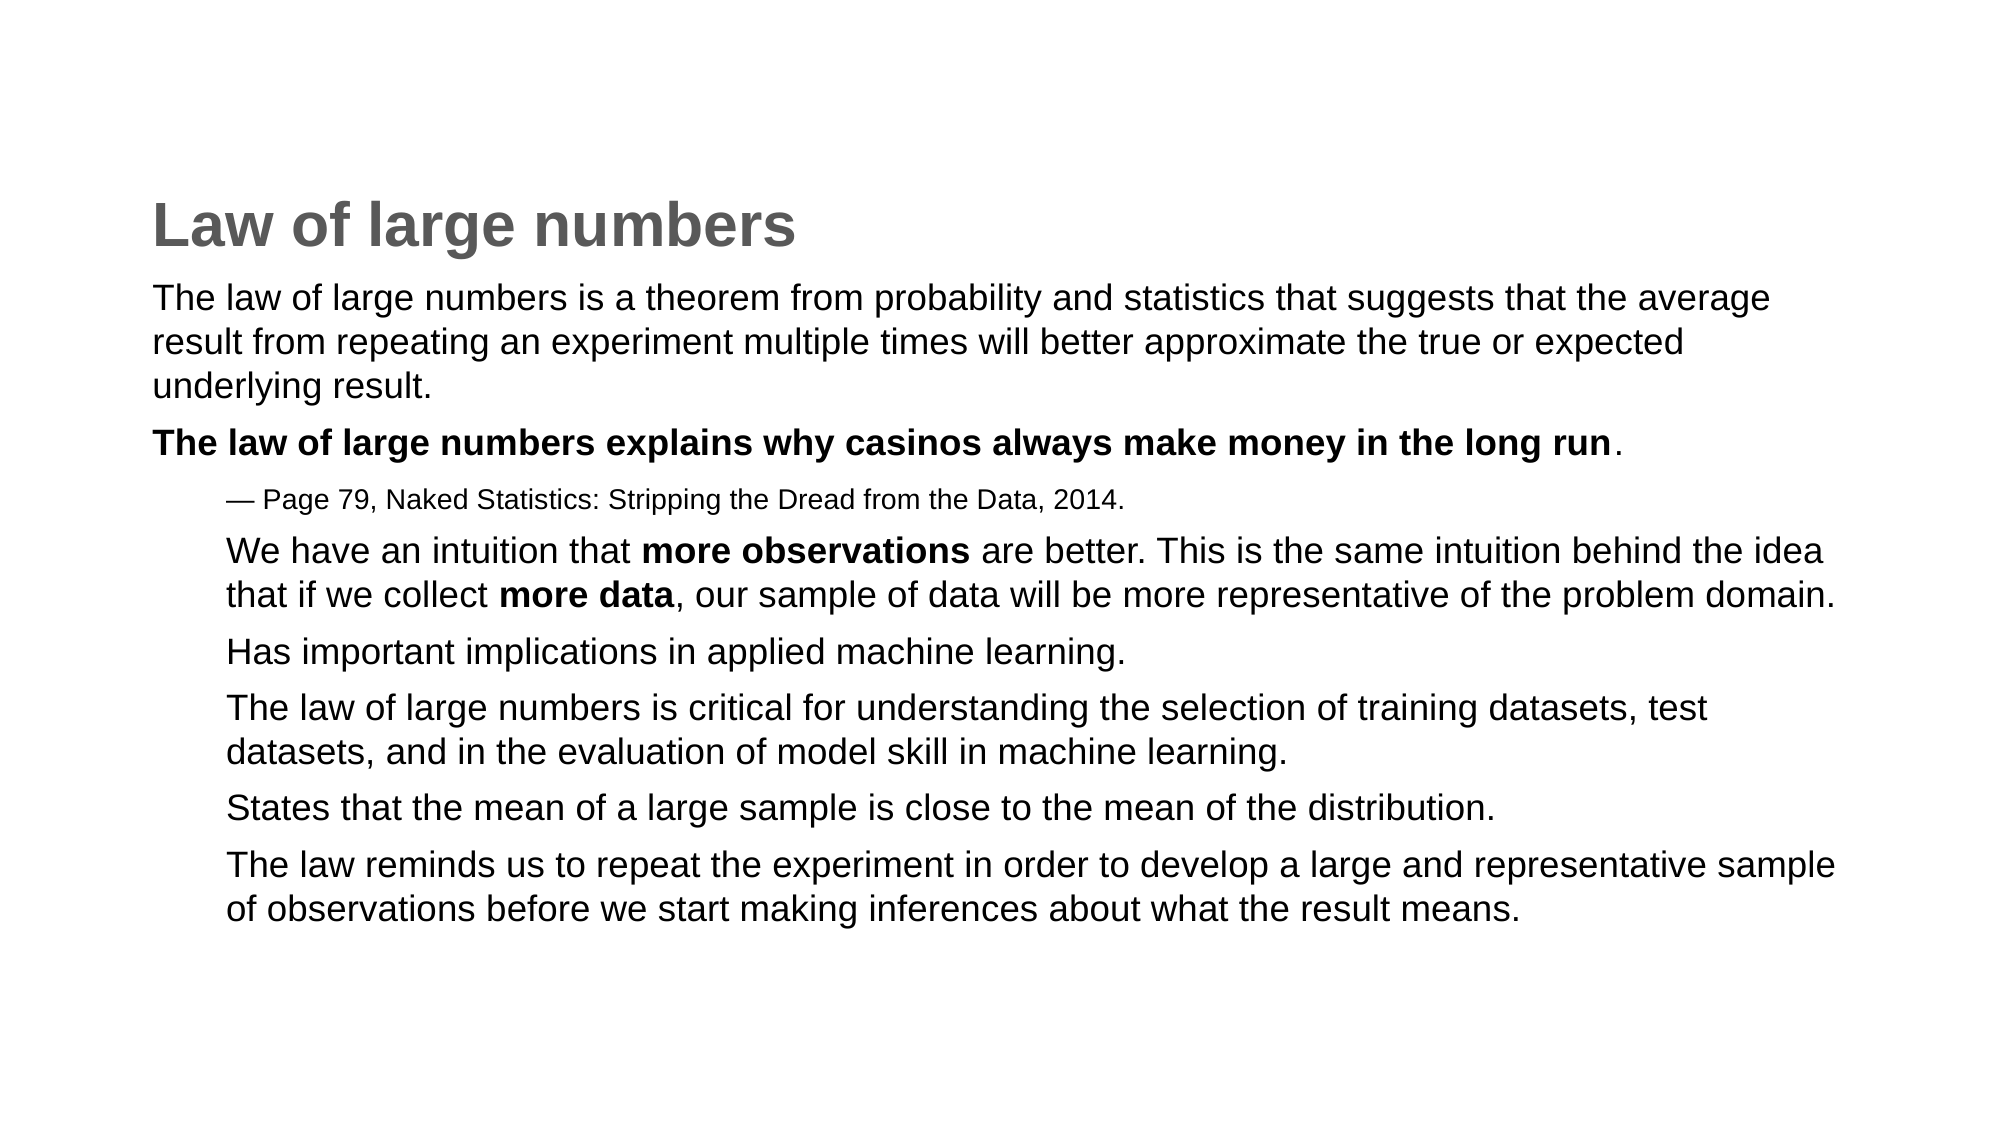

# Law of large numbers
The law of large numbers is a theorem from probability and statistics that suggests that the average result from repeating an experiment multiple times will better approximate the true or expected underlying result.
The law of large numbers explains why casinos always make money in the long run.
— Page 79, Naked Statistics: Stripping the Dread from the Data, 2014.
We have an intuition that more observations are better. This is the same intuition behind the idea that if we collect more data, our sample of data will be more representative of the problem domain.
Has important implications in applied machine learning.
The law of large numbers is critical for understanding the selection of training datasets, test datasets, and in the evaluation of model skill in machine learning.
States that the mean of a large sample is close to the mean of the distribution.
The law reminds us to repeat the experiment in order to develop a large and representative sample of observations before we start making inferences about what the result means.